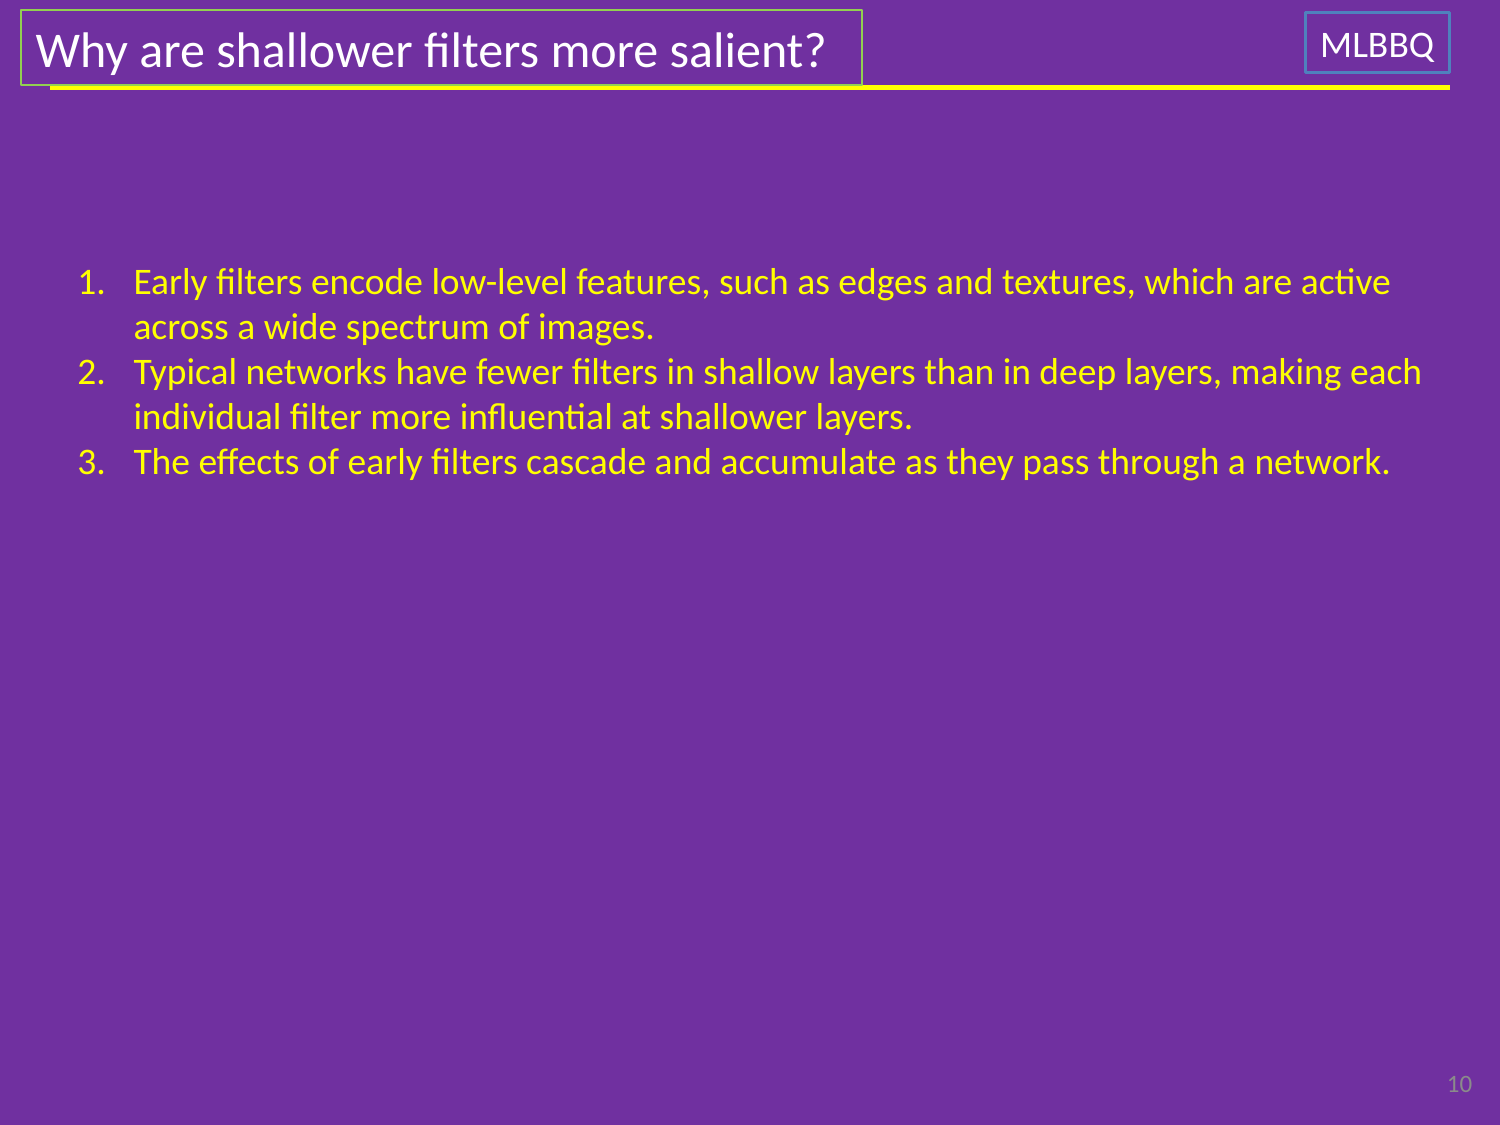

Why are shallower filters more salient?
Early filters encode low-level features, such as edges and textures, which are active across a wide spectrum of images.
Typical networks have fewer filters in shallow layers than in deep layers, making each individual filter more influential at shallower layers.
The effects of early filters cascade and accumulate as they pass through a network.
10